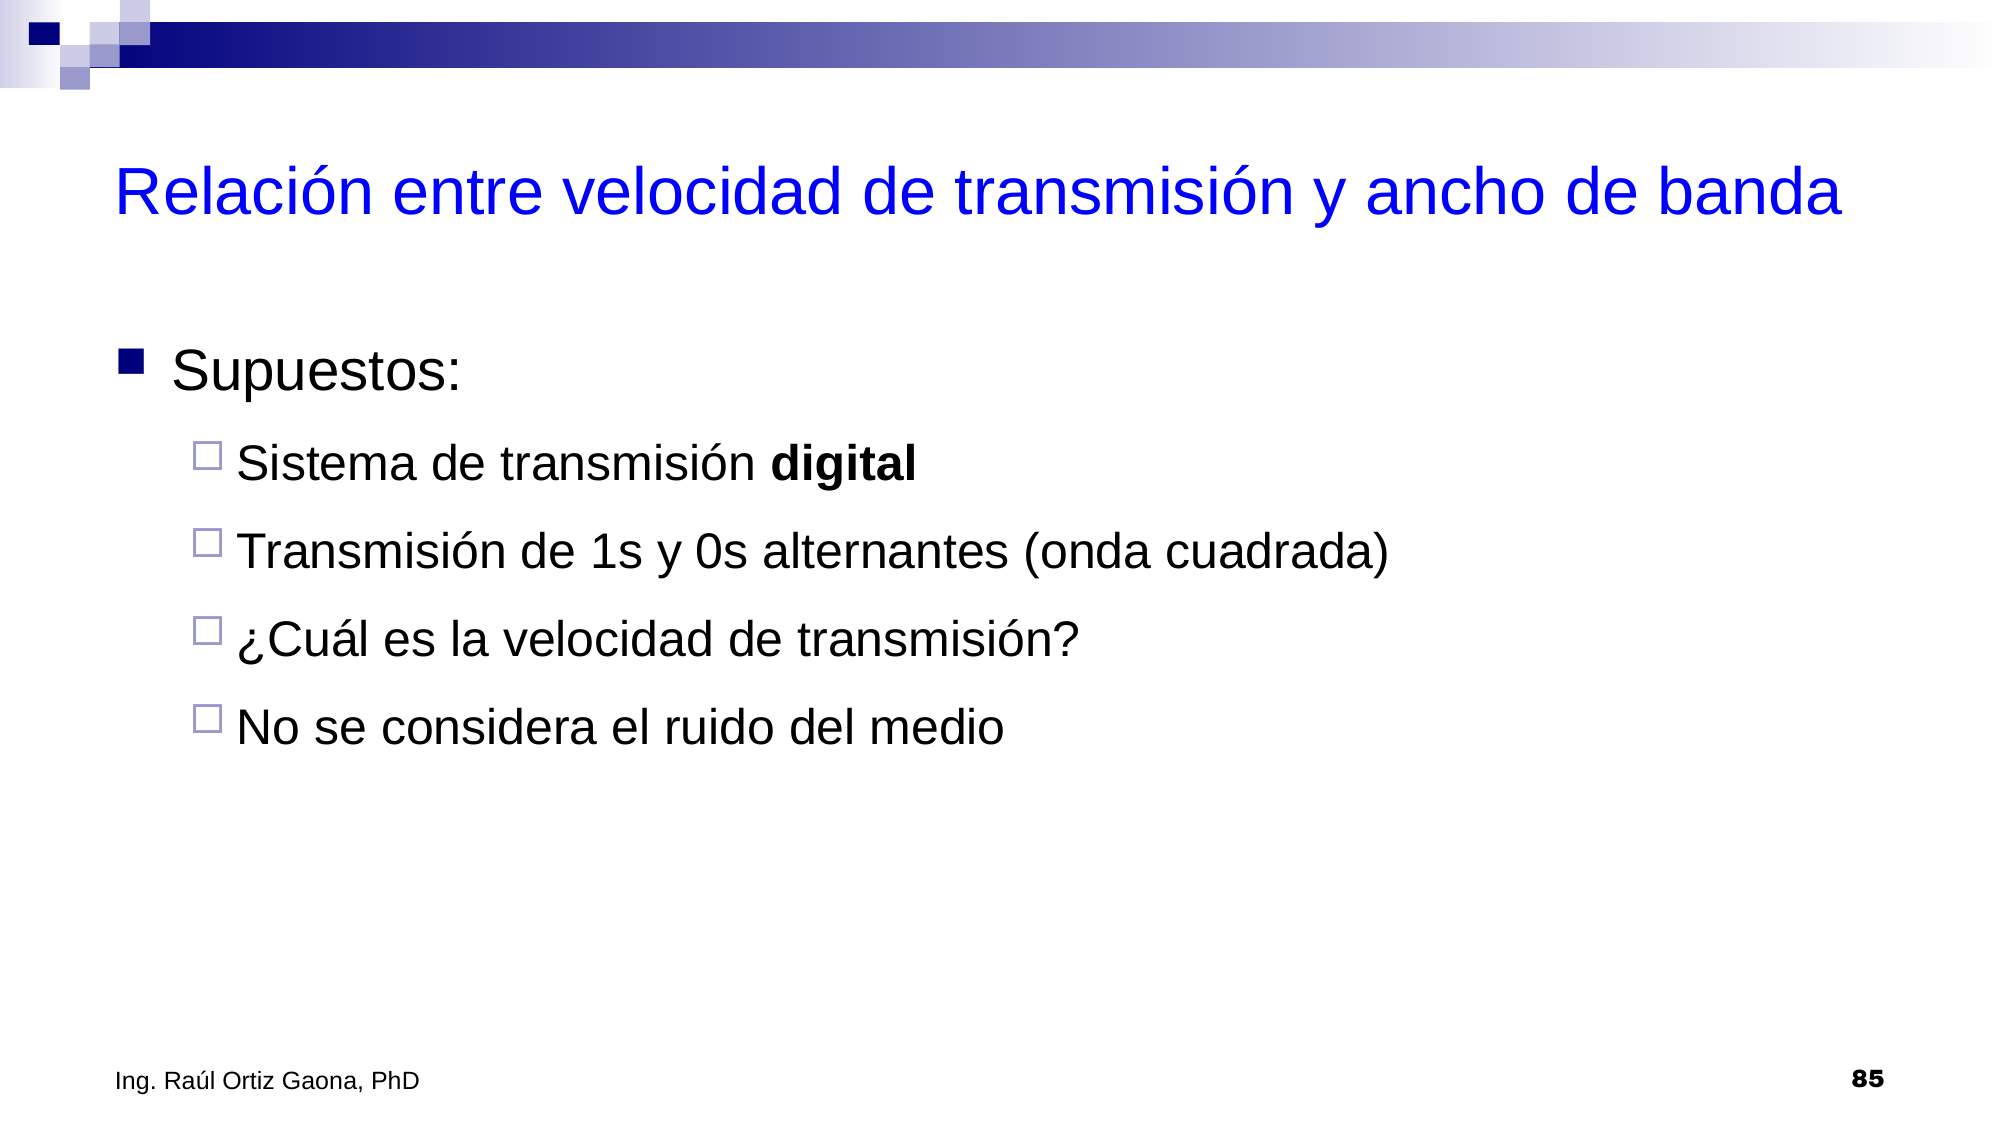

# Relación entre velocidad de transmisión y ancho de banda
Supuestos:
Sistema de transmisión digital
Transmisión de 1s y 0s alternantes (onda cuadrada)
¿Cuál es la velocidad de transmisión?
No se considera el ruido del medio
Ing. Raúl Ortiz Gaona, PhD
85